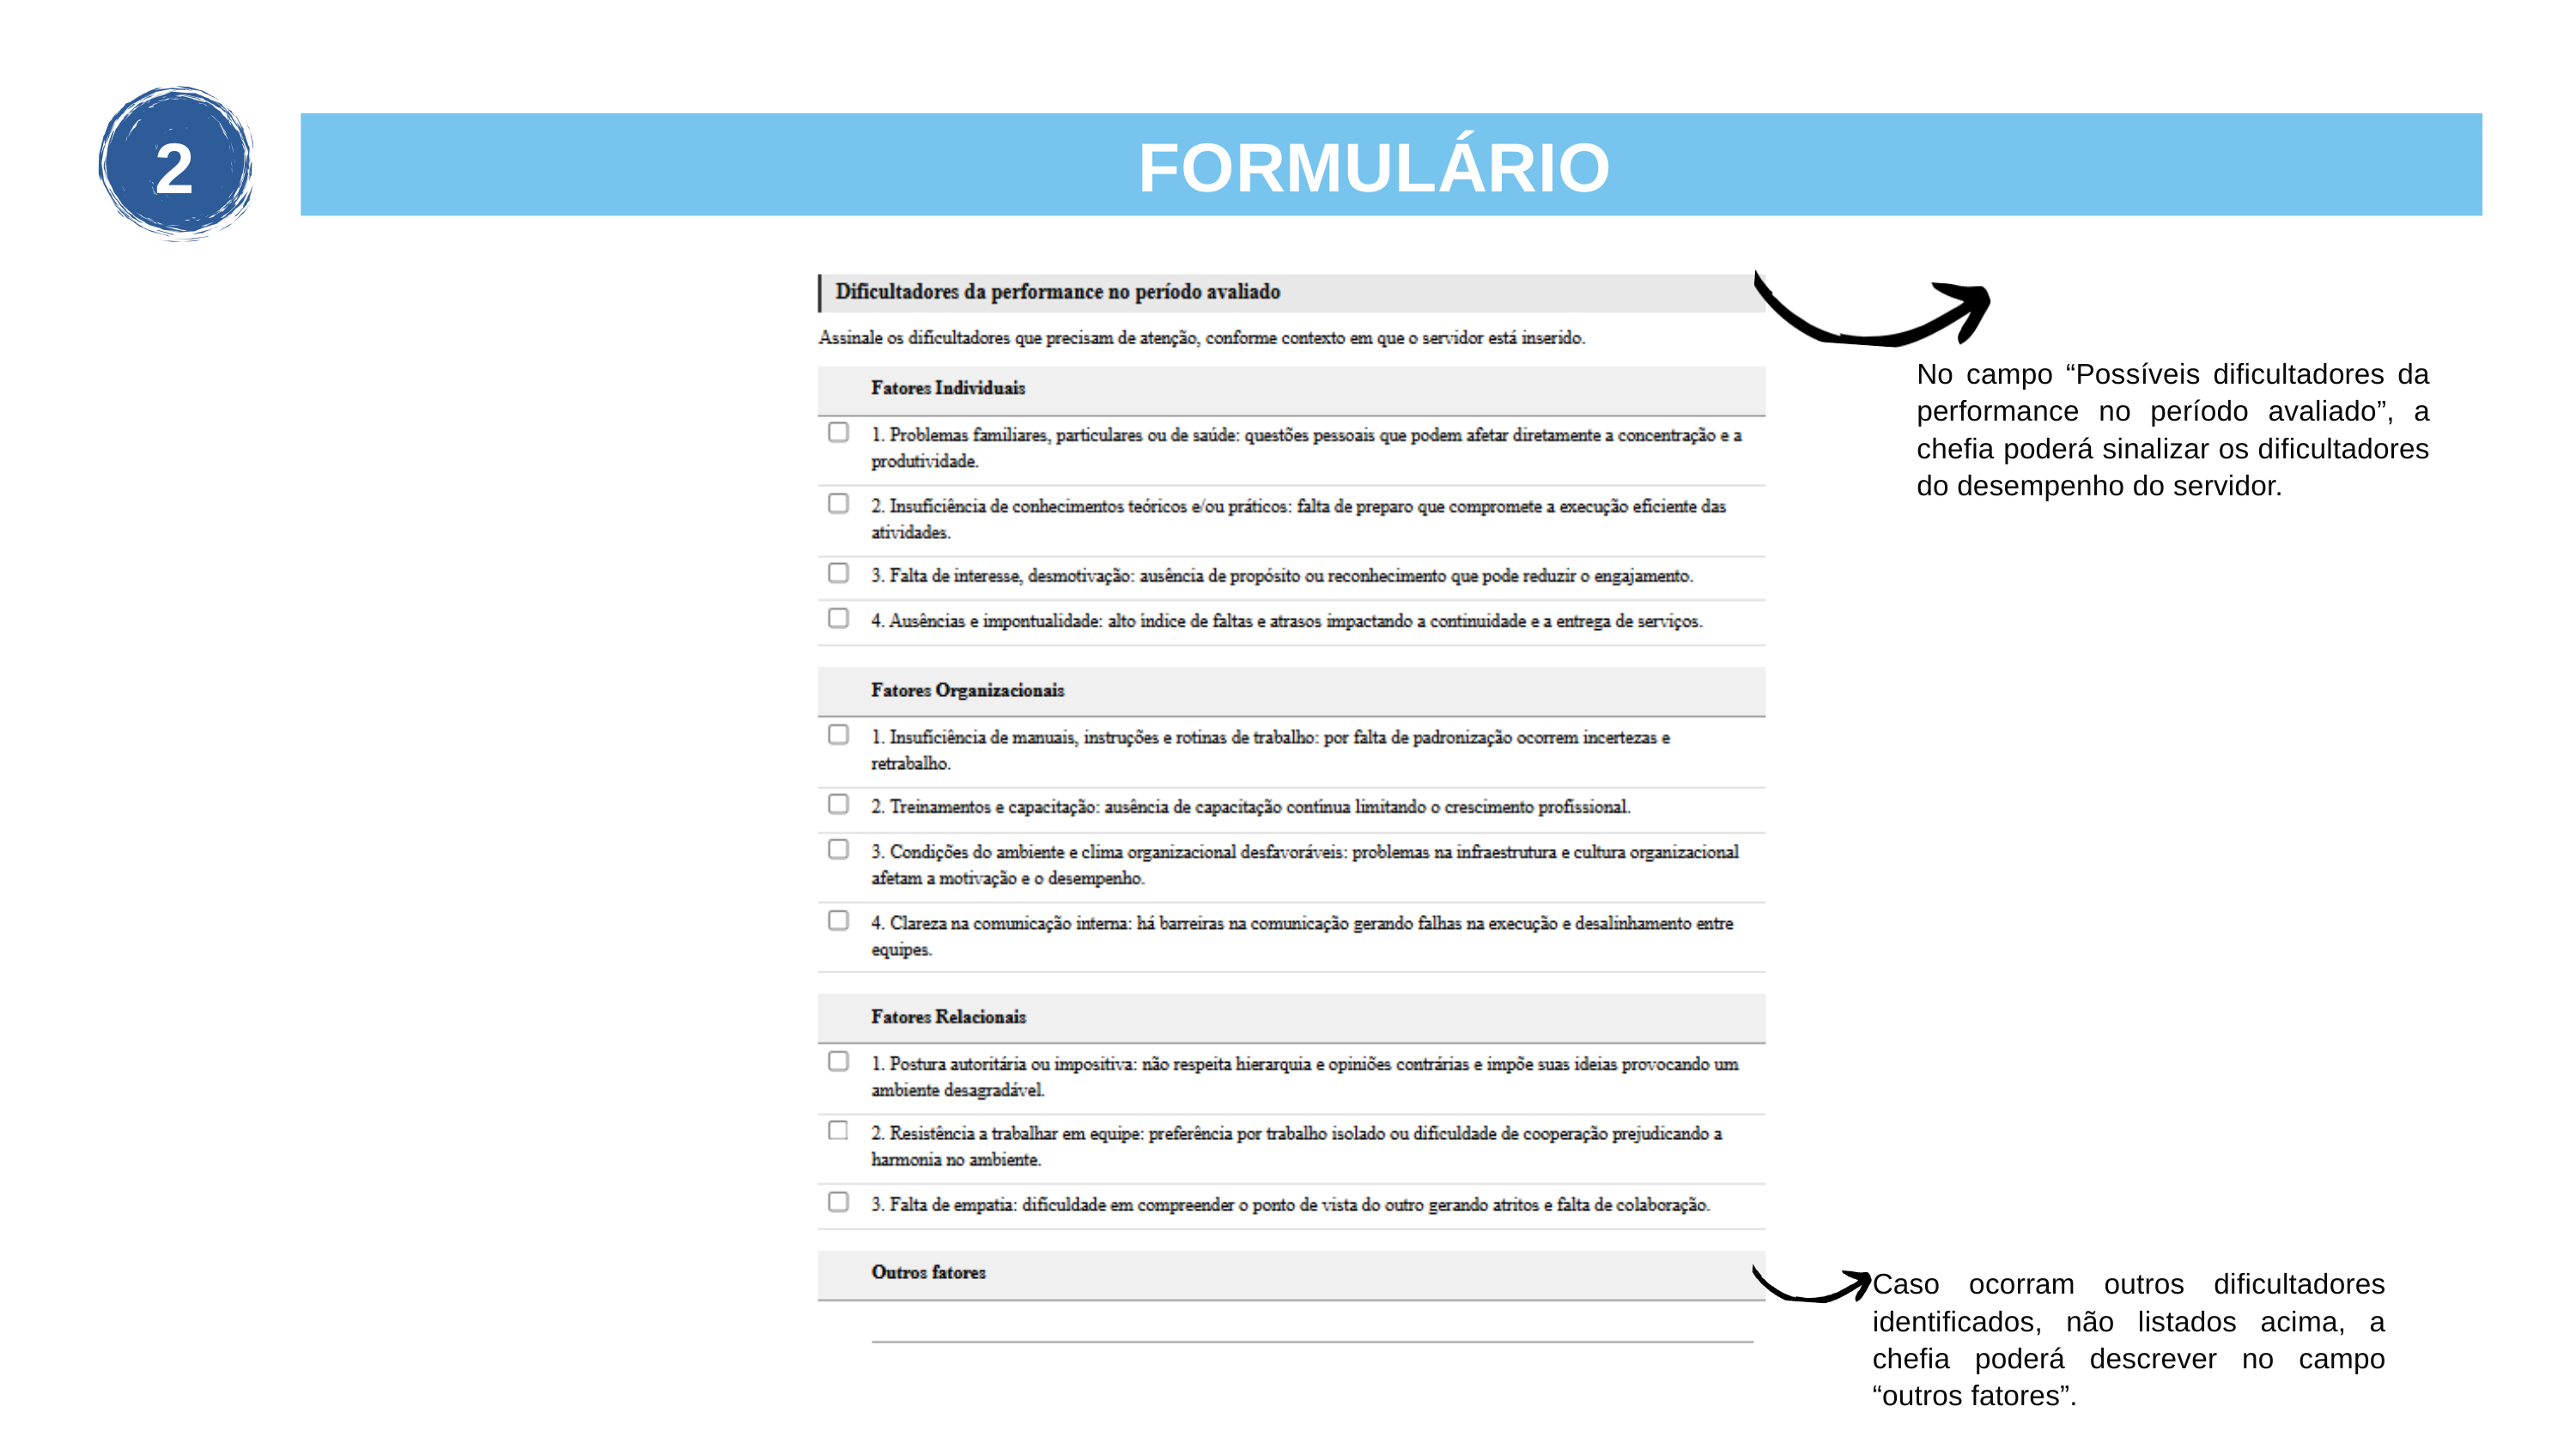

FORMULÁRIO
2

No campo “Possíveis dificultadores da performance no período avaliado”, a chefia poderá sinalizar os dificultadores do desempenho do servidor.

Caso ocorram outros dificultadores identificados, não listados acima, a chefia poderá descrever no campo “outros fatores”.